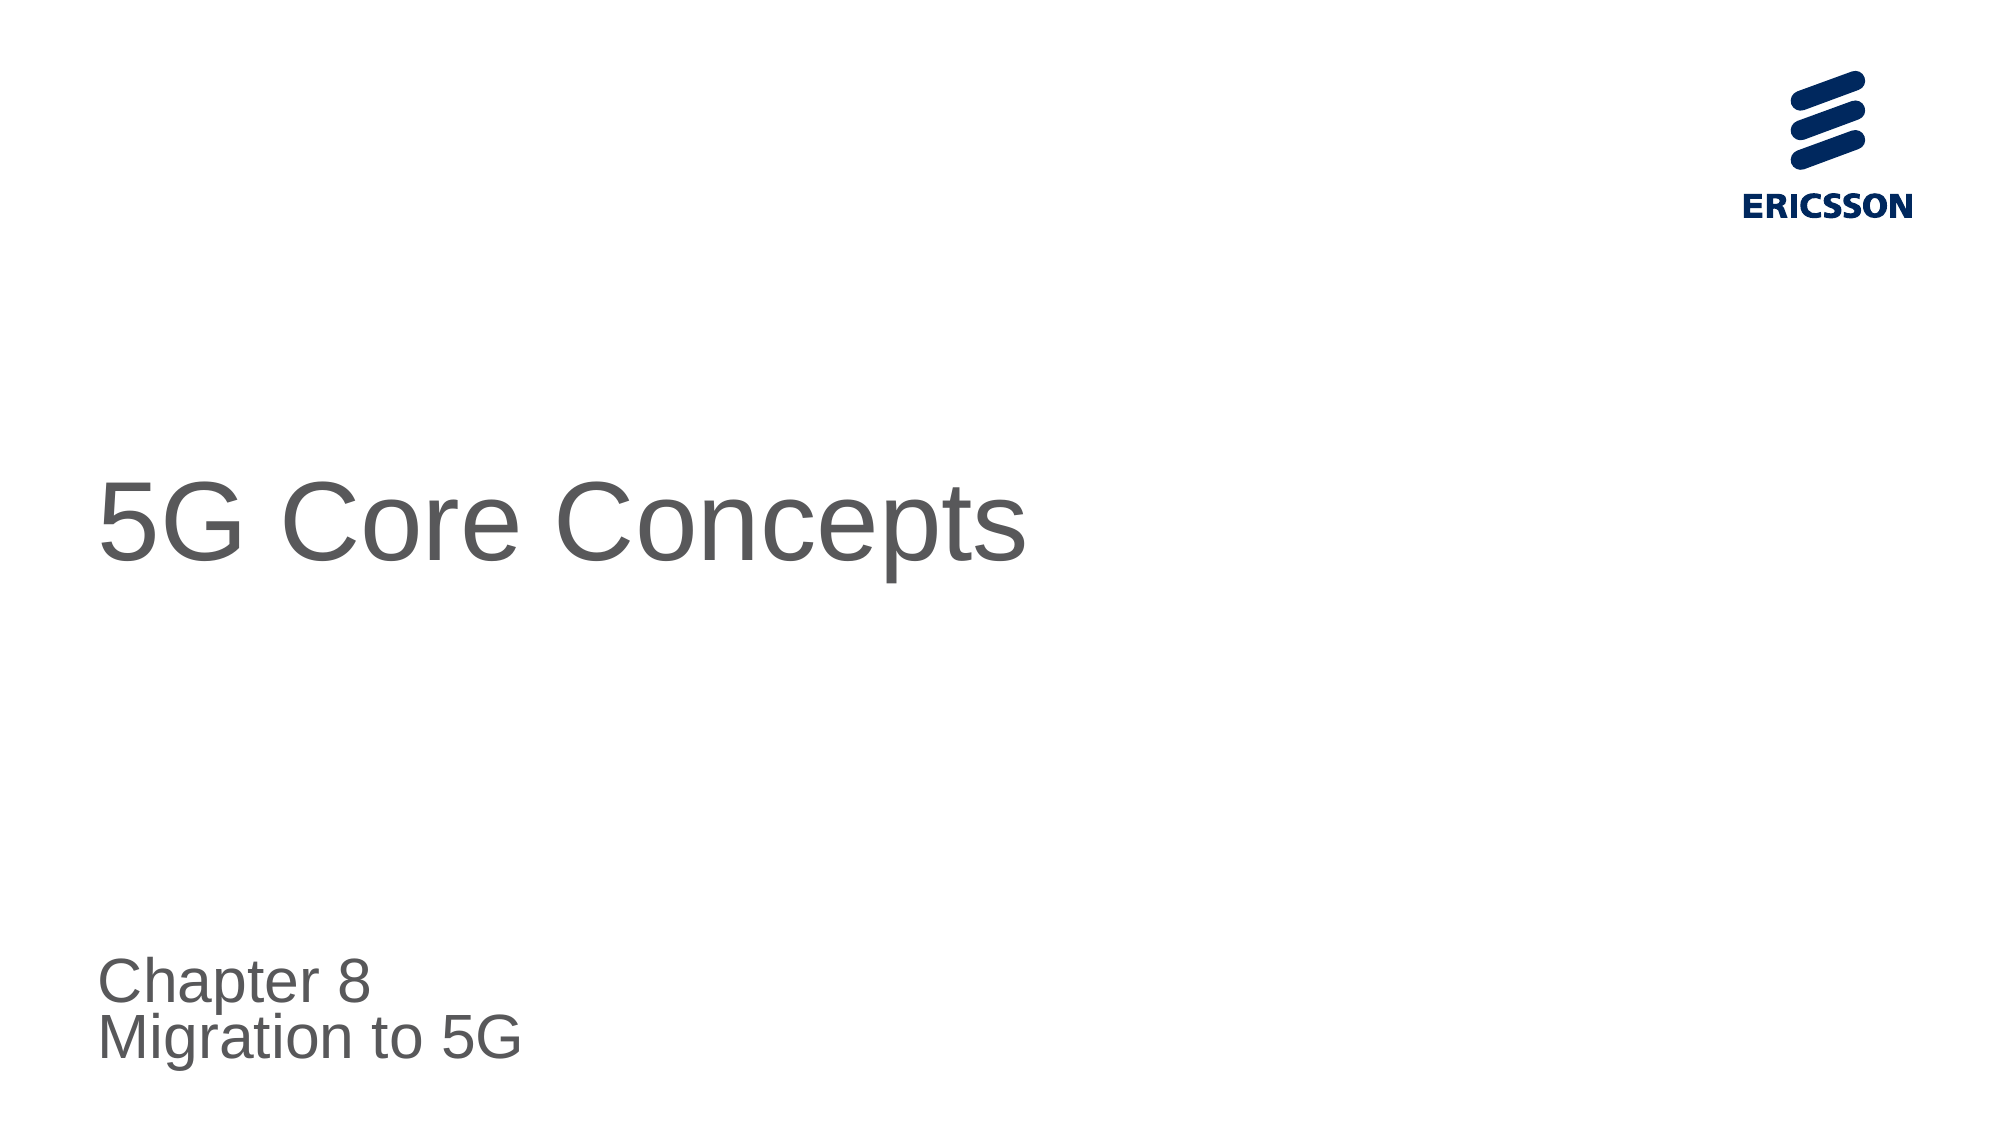

# 5G Core Concepts
Chapter 8
Migration to 5G